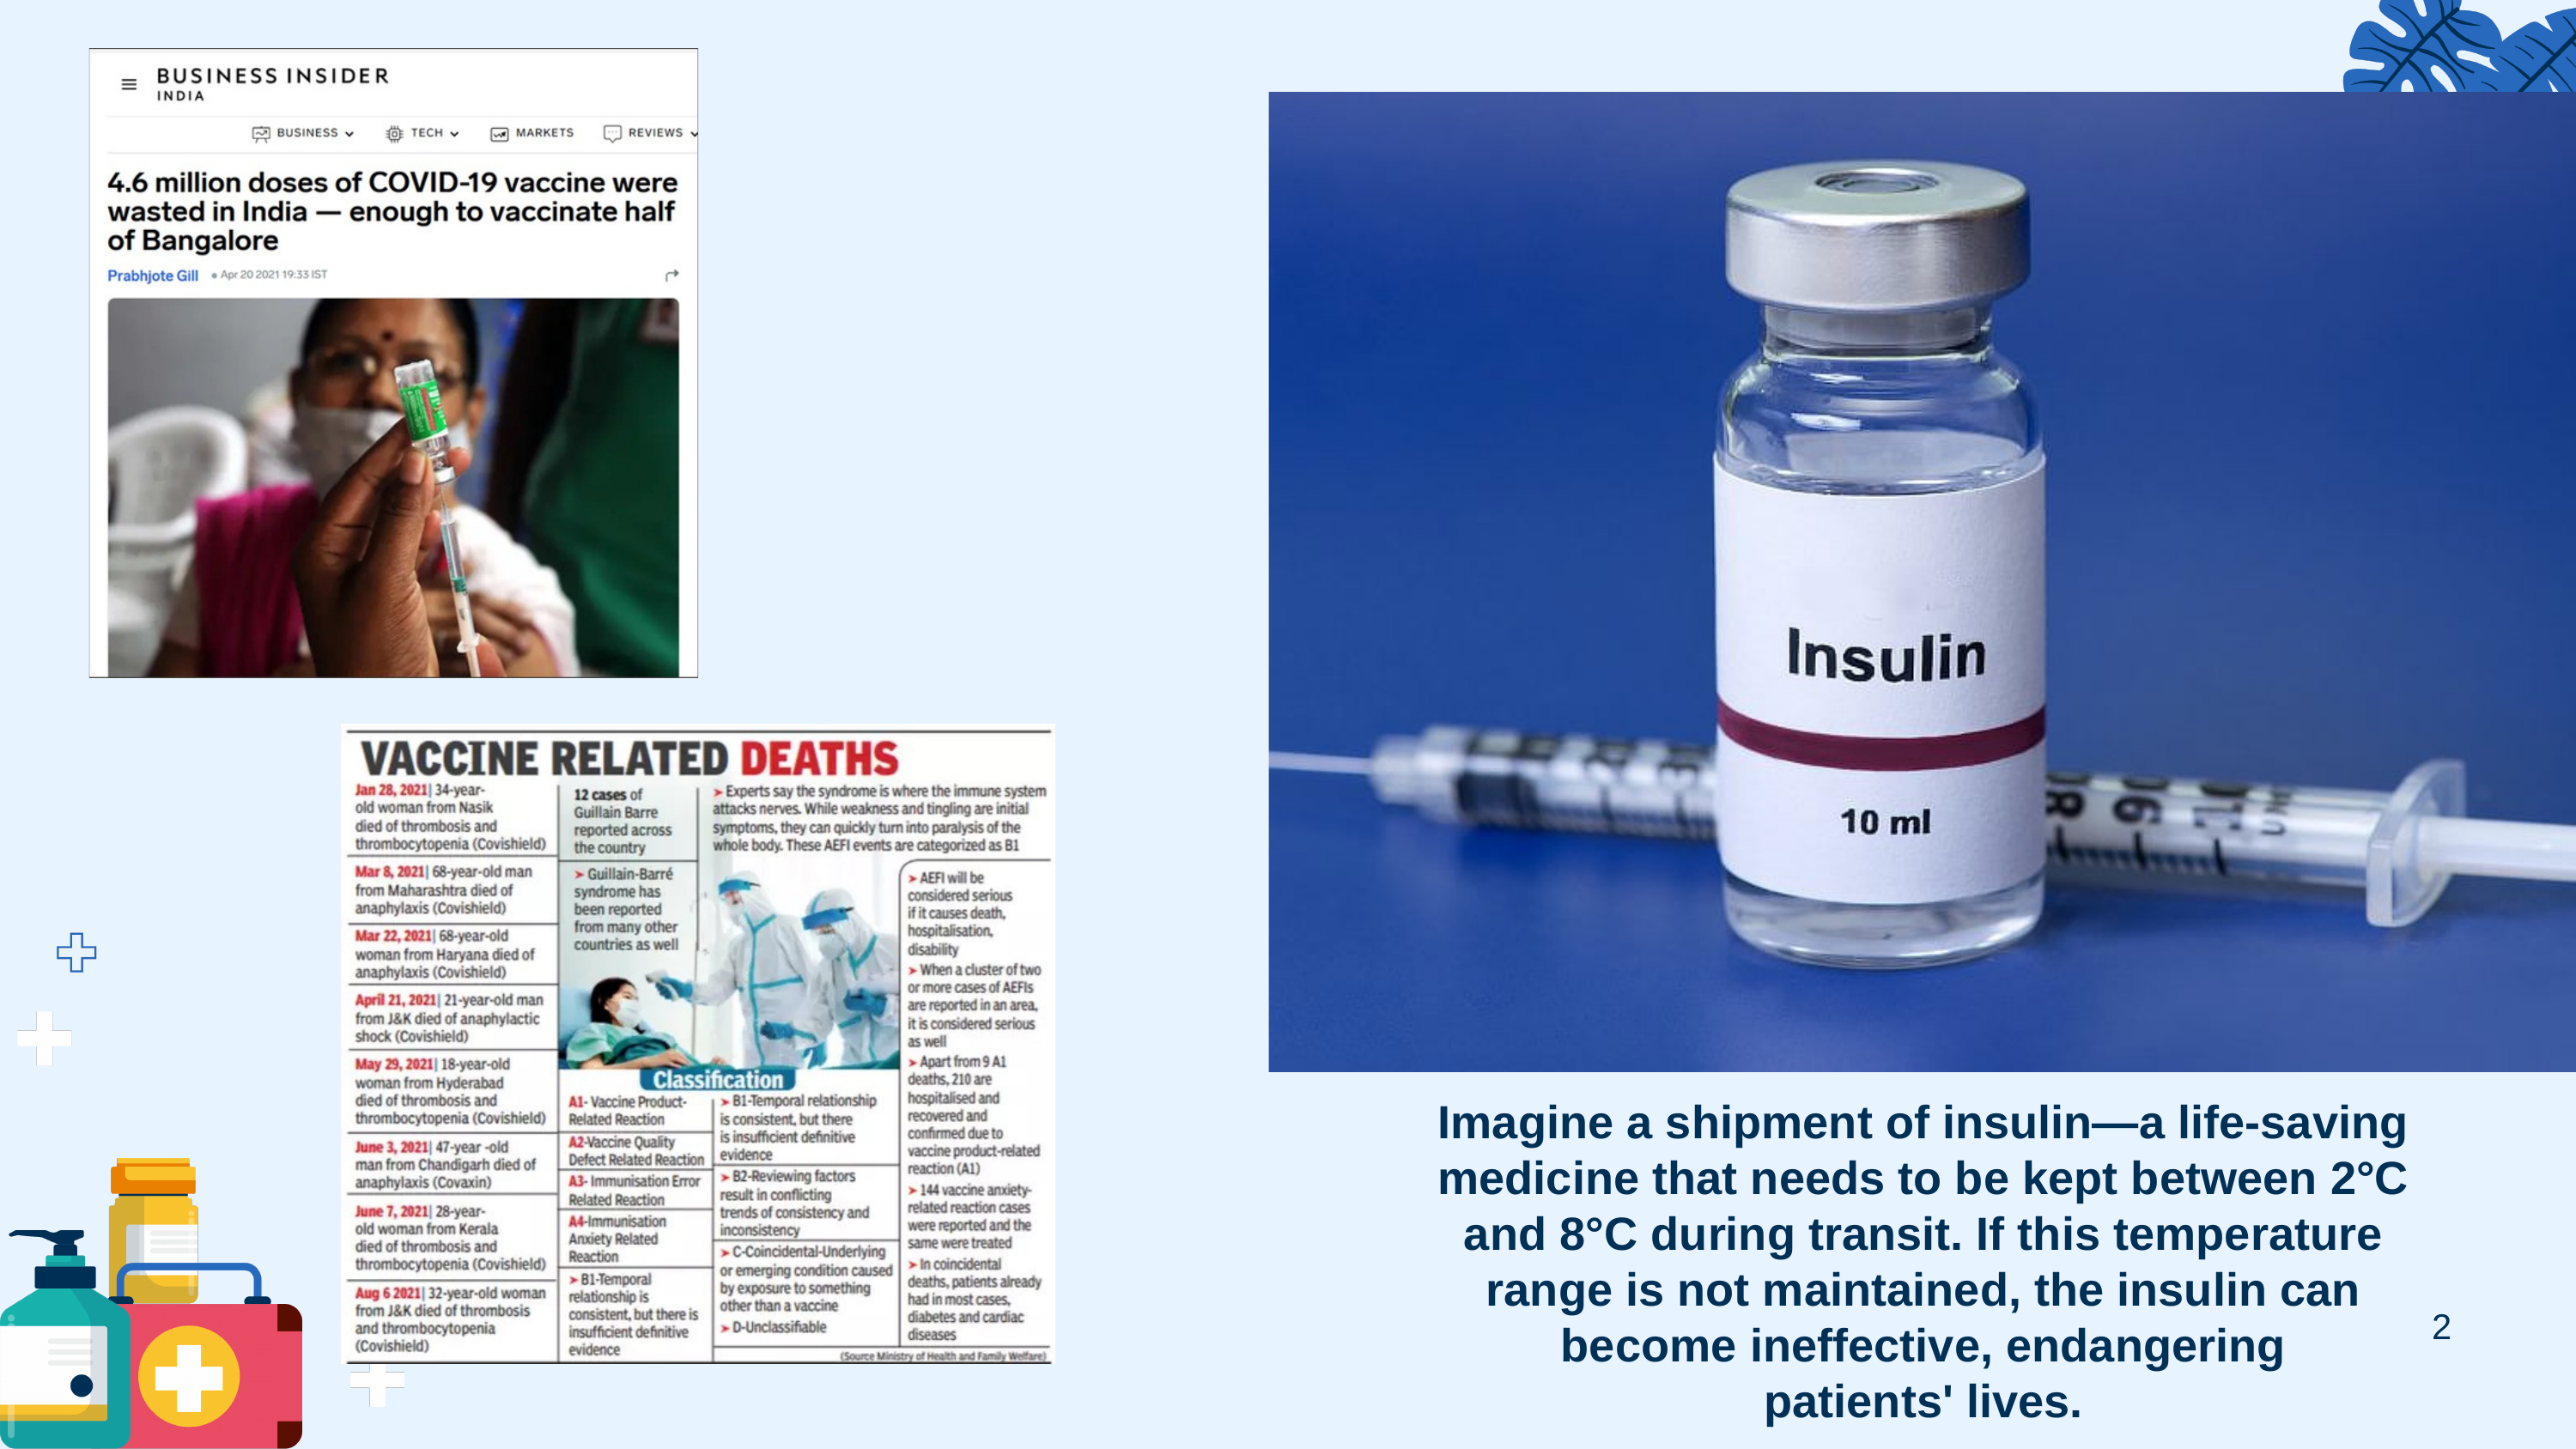

Imagine a shipment of insulin—a life-saving medicine that needs to be kept between 2°C and 8°C during transit. If this temperature range is not maintained, the insulin can become ineffective, endangering patients' lives.
2